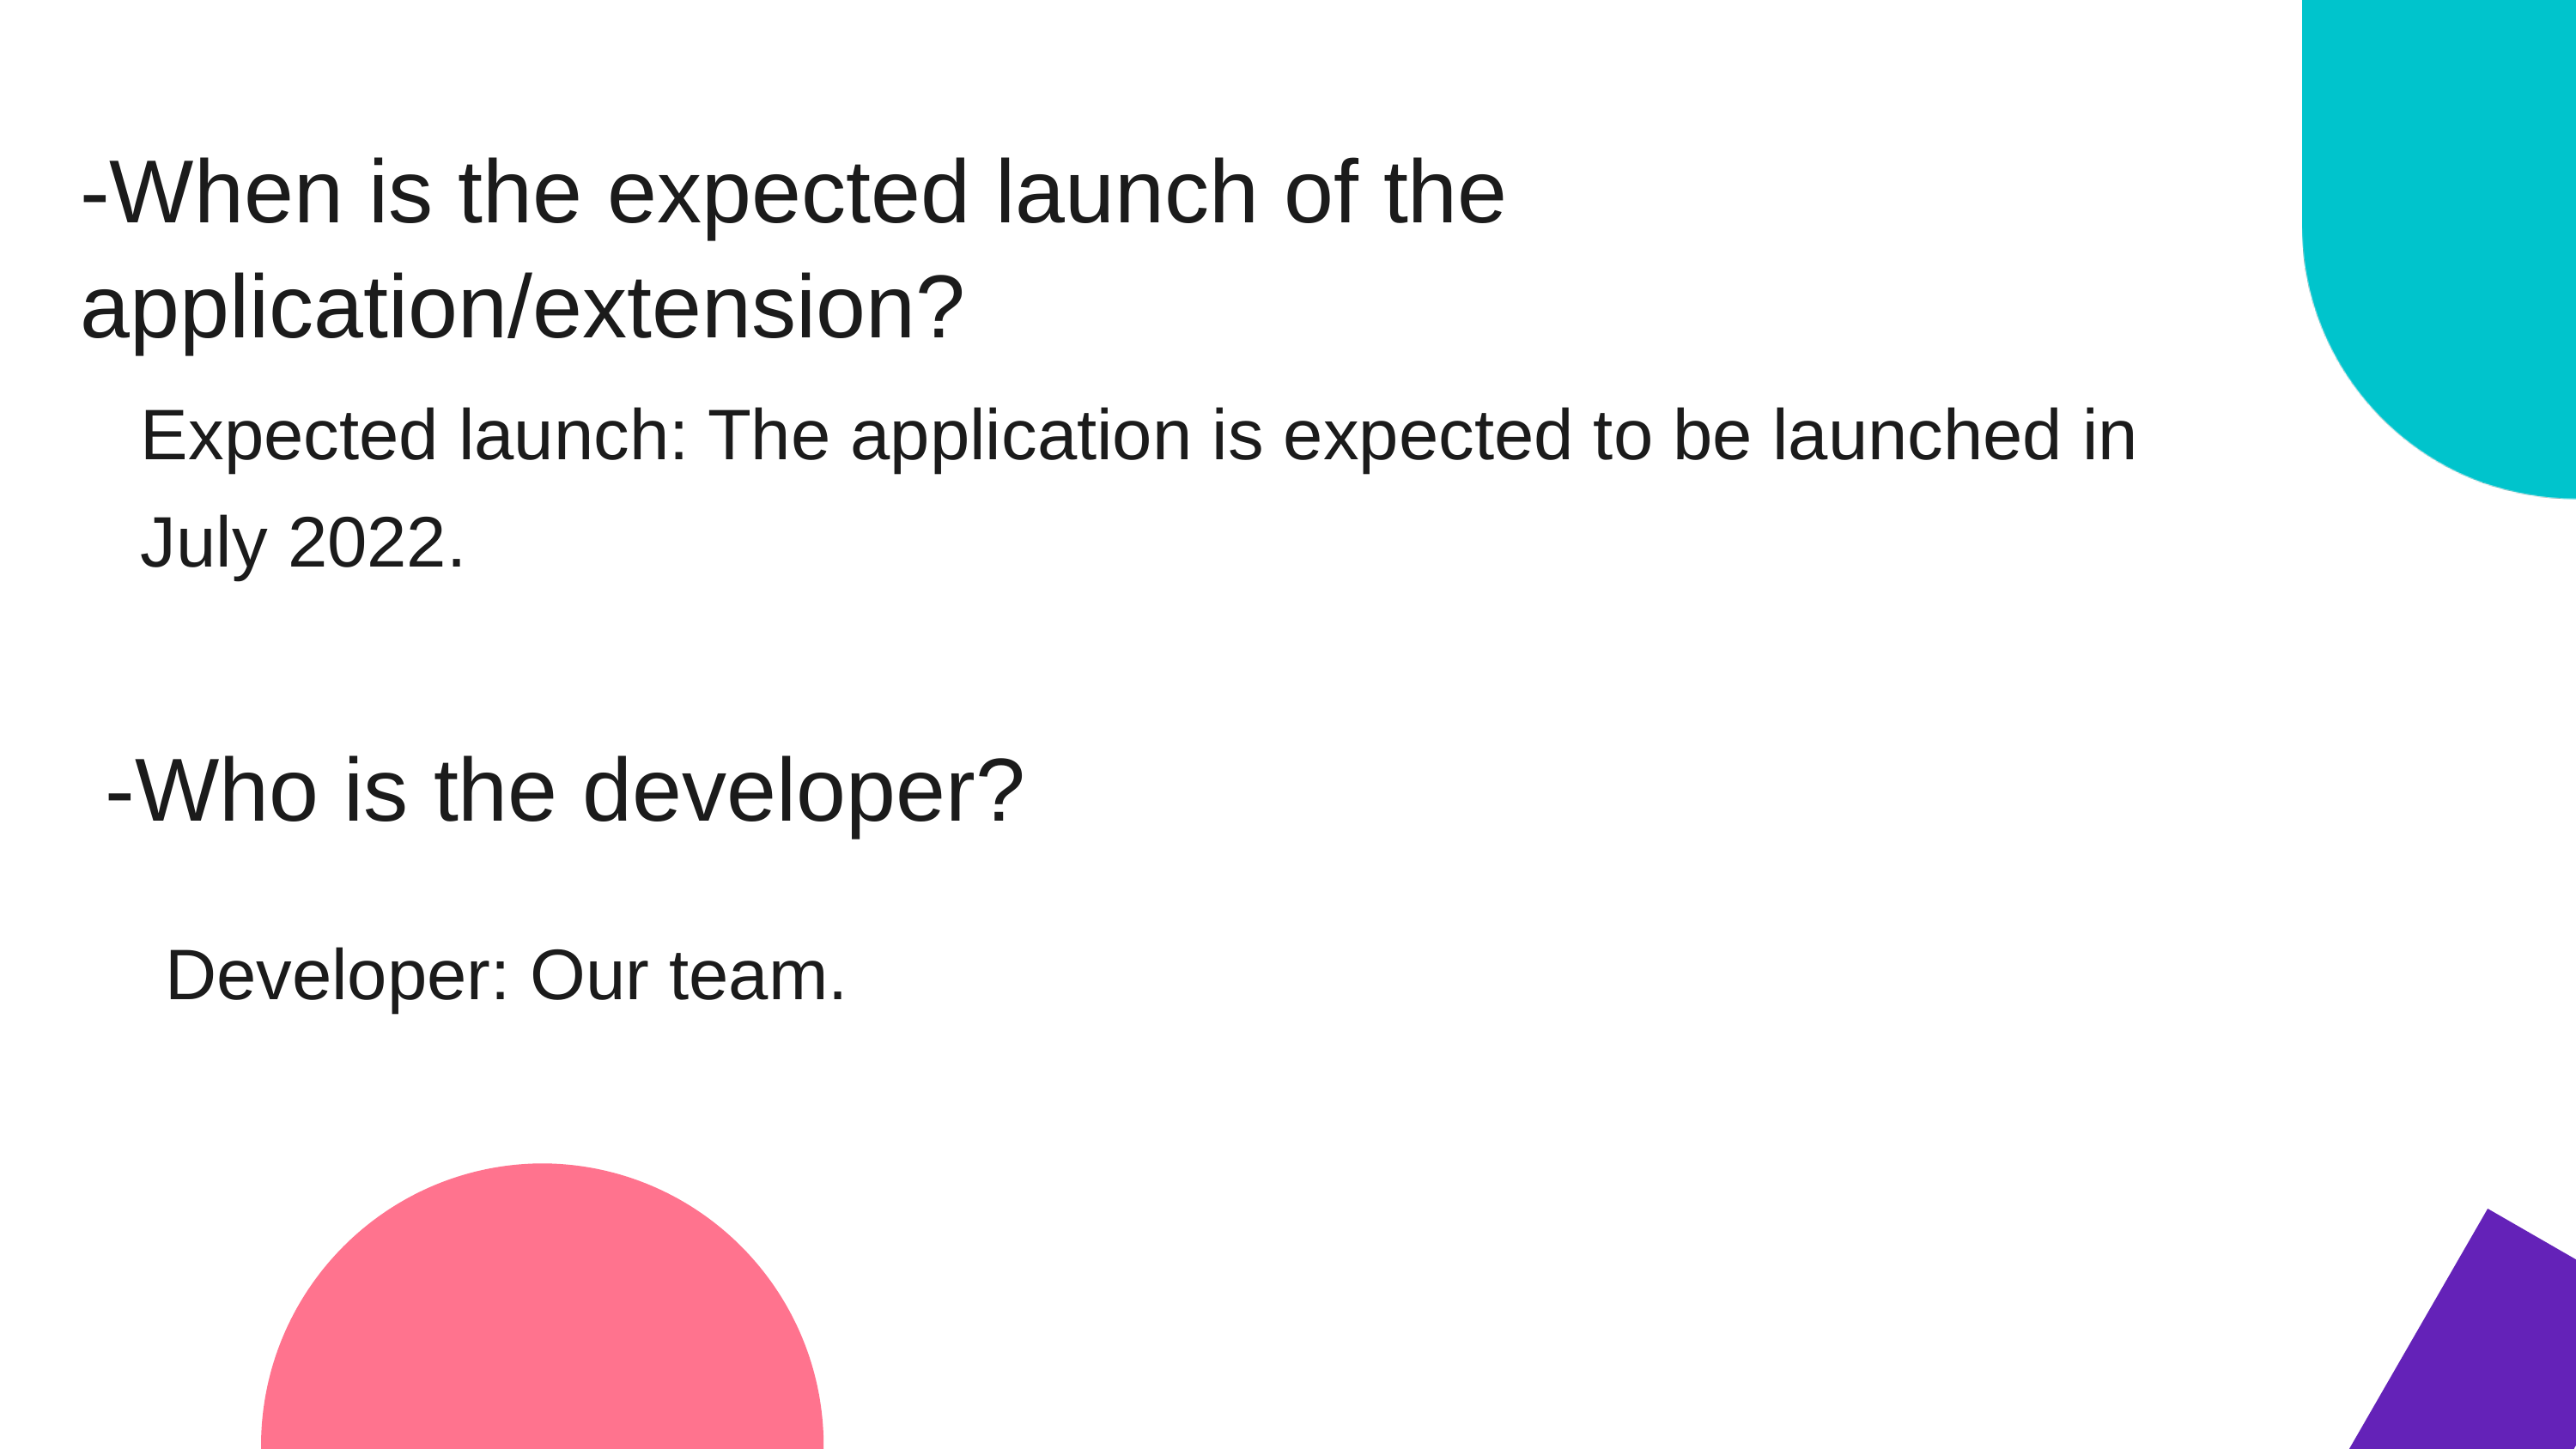

-When is the expected launch of the application/extension?
Expected launch: The application is expected to be launched in July 2022.
-Who is the developer?
 Developer: Our team.